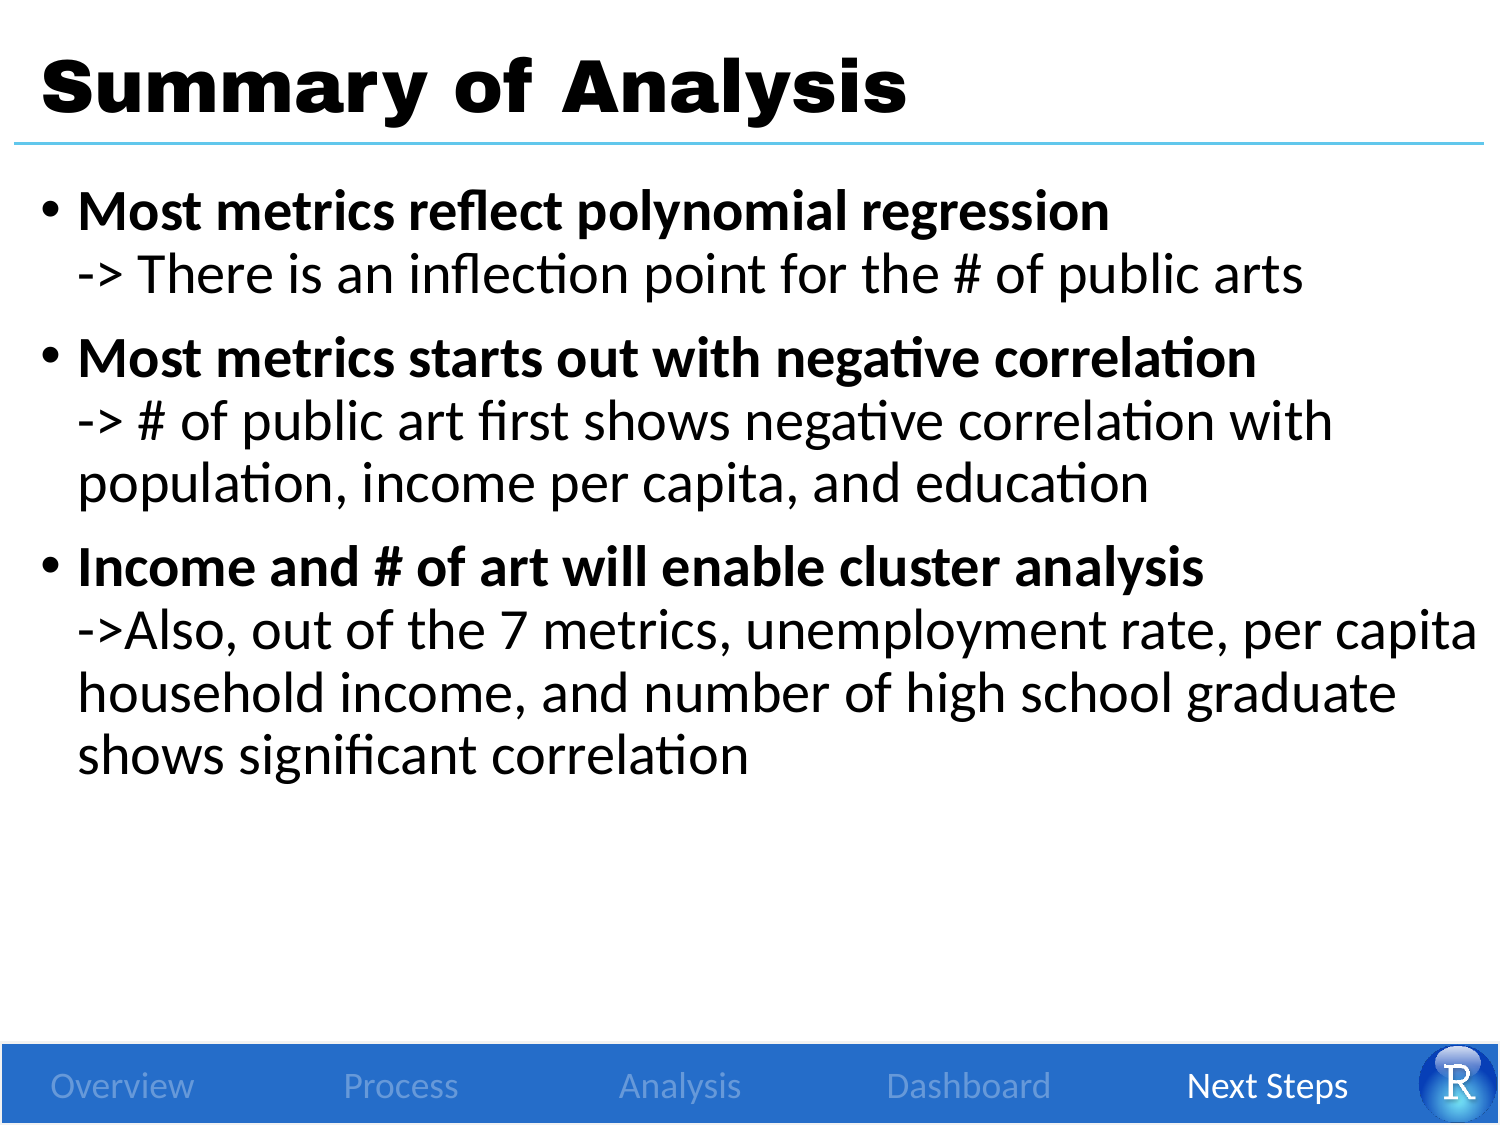

Summary of Analysis
Most metrics reflect polynomial regression
-> There is an inflection point for the # of public arts
Most metrics starts out with negative correlation
-> # of public art first shows negative correlation with population, income per capita, and education
Income and # of art will enable cluster analysis
->Also, out of the 7 metrics, unemployment rate, per capita household income, and number of high school graduate shows significant correlation